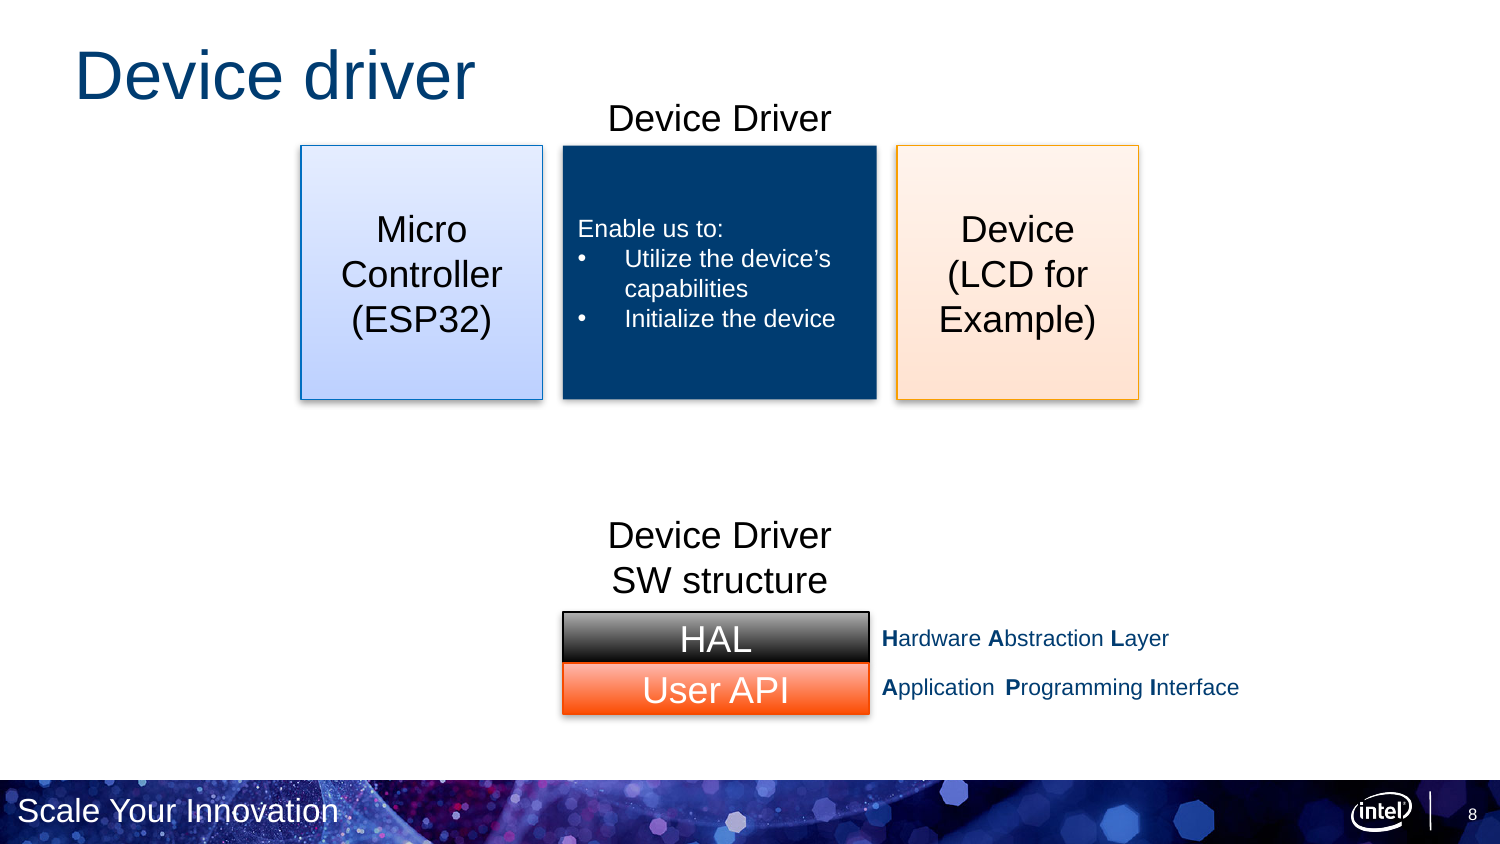

# Device driver
Device Driver

Device
(LCD for Example)
Micro Controller
(ESP32)
Enable us to:
Utilize the device’s capabilities
Initialize the device
Device Driver
SW structure

HAL
Hardware Abstraction Layer
Application Programming Interface
User API
8